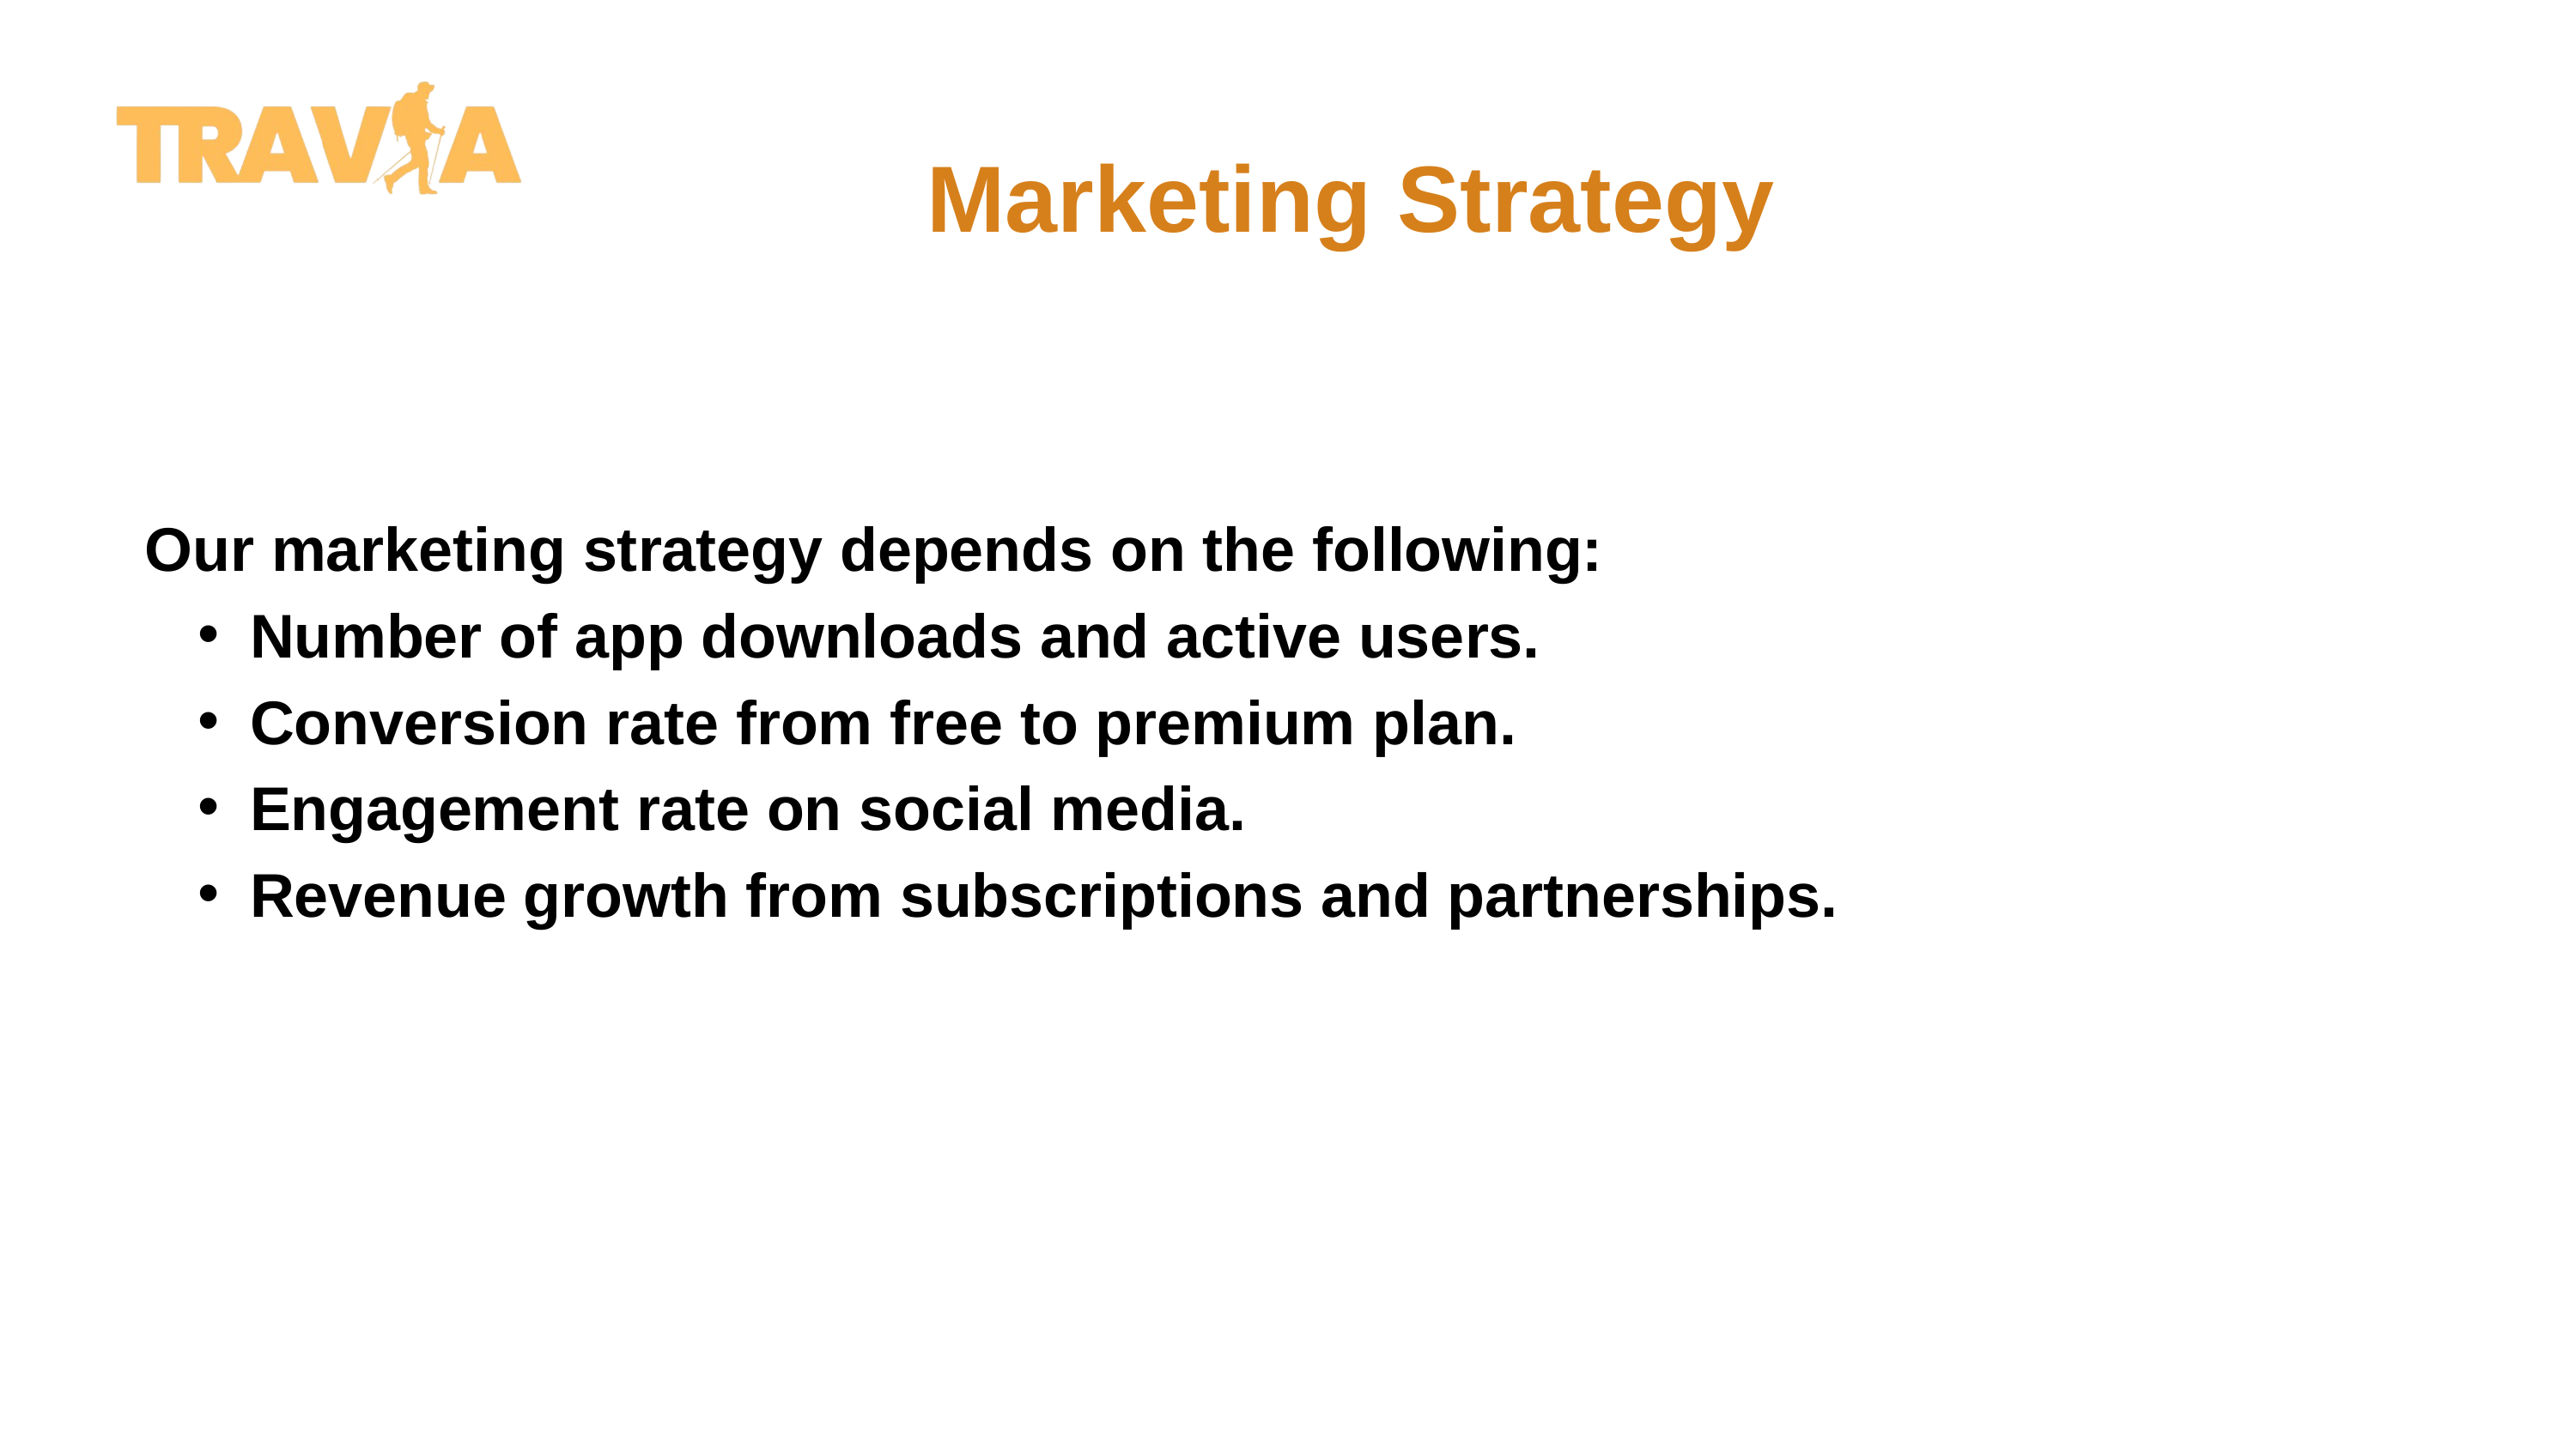

Marketing Strategy

Our marketing strategy depends on the following:
Number of app downloads and active users.
Conversion rate from free to premium plan.
Engagement rate on social media.
Revenue growth from subscriptions and partnerships.